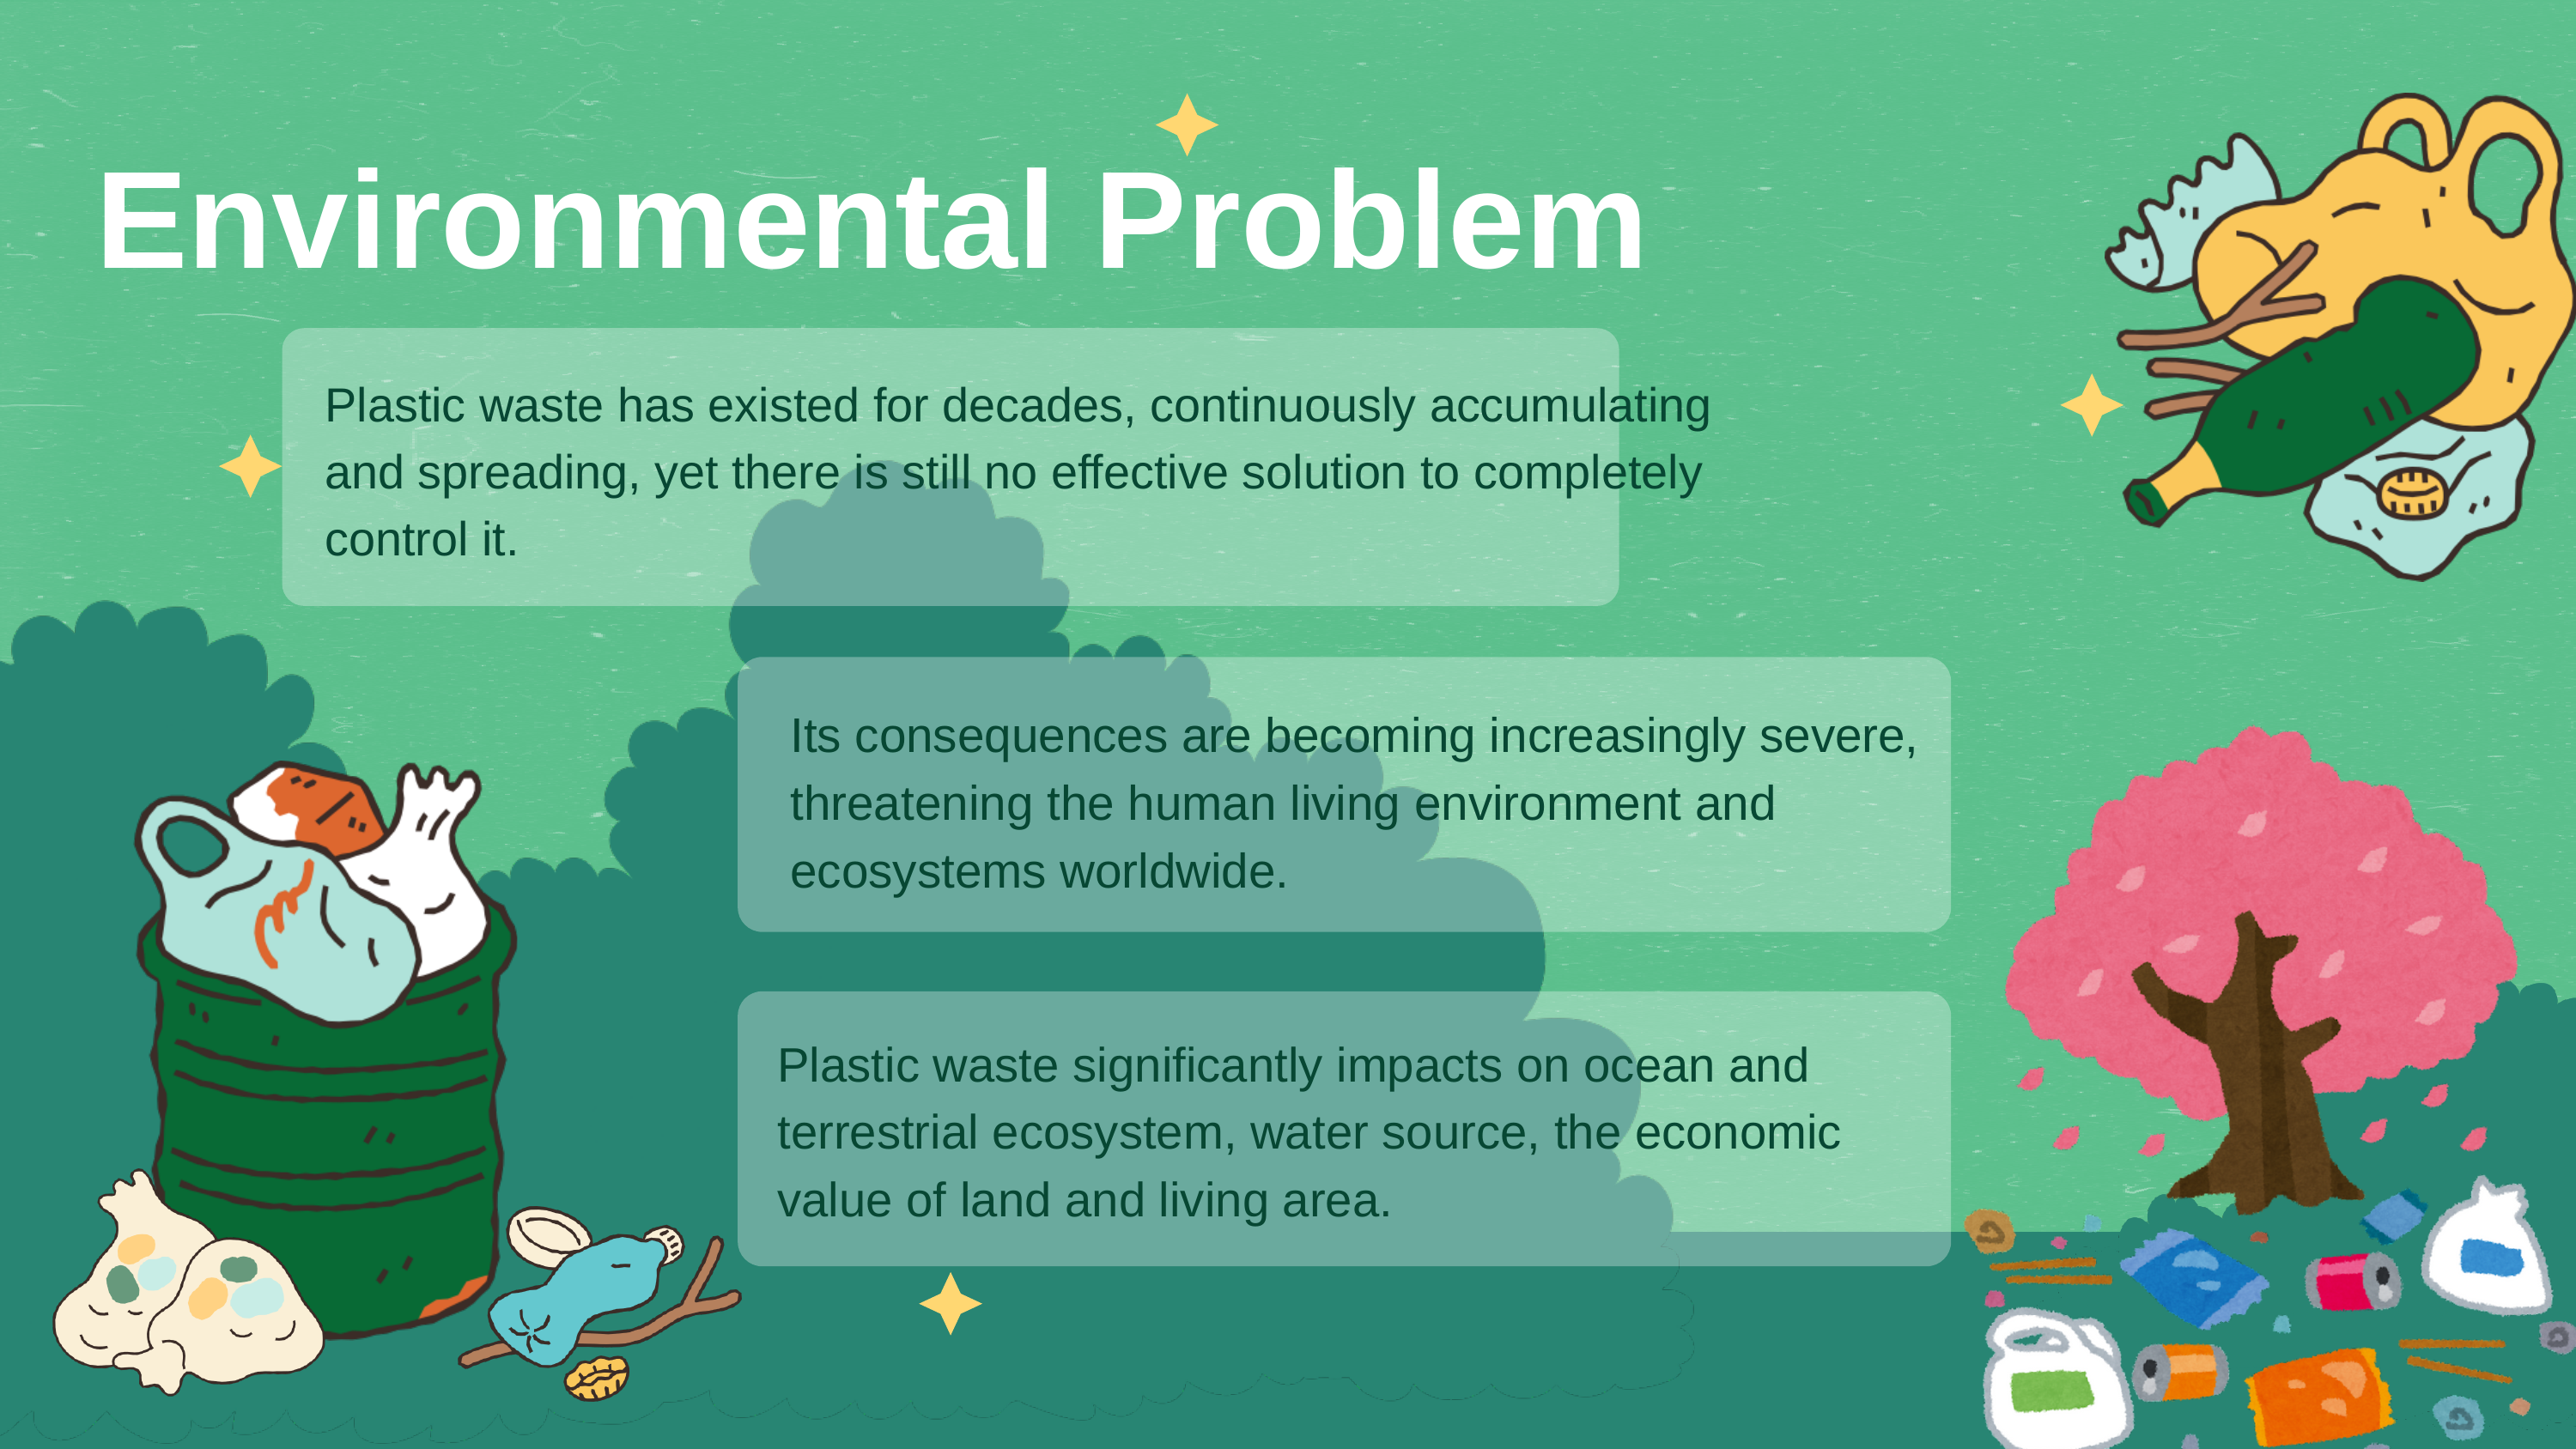

Environmental Problem

Plastic waste has existed for decades, continuously accumulating and spreading, yet there is still no effective solution to completely control it.

Its consequences are becoming increasingly severe, threatening the human living environment and ecosystems worldwide.

Plastic waste significantly impacts on ocean and terrestrial ecosystem, water source, the economic value of land and living area.